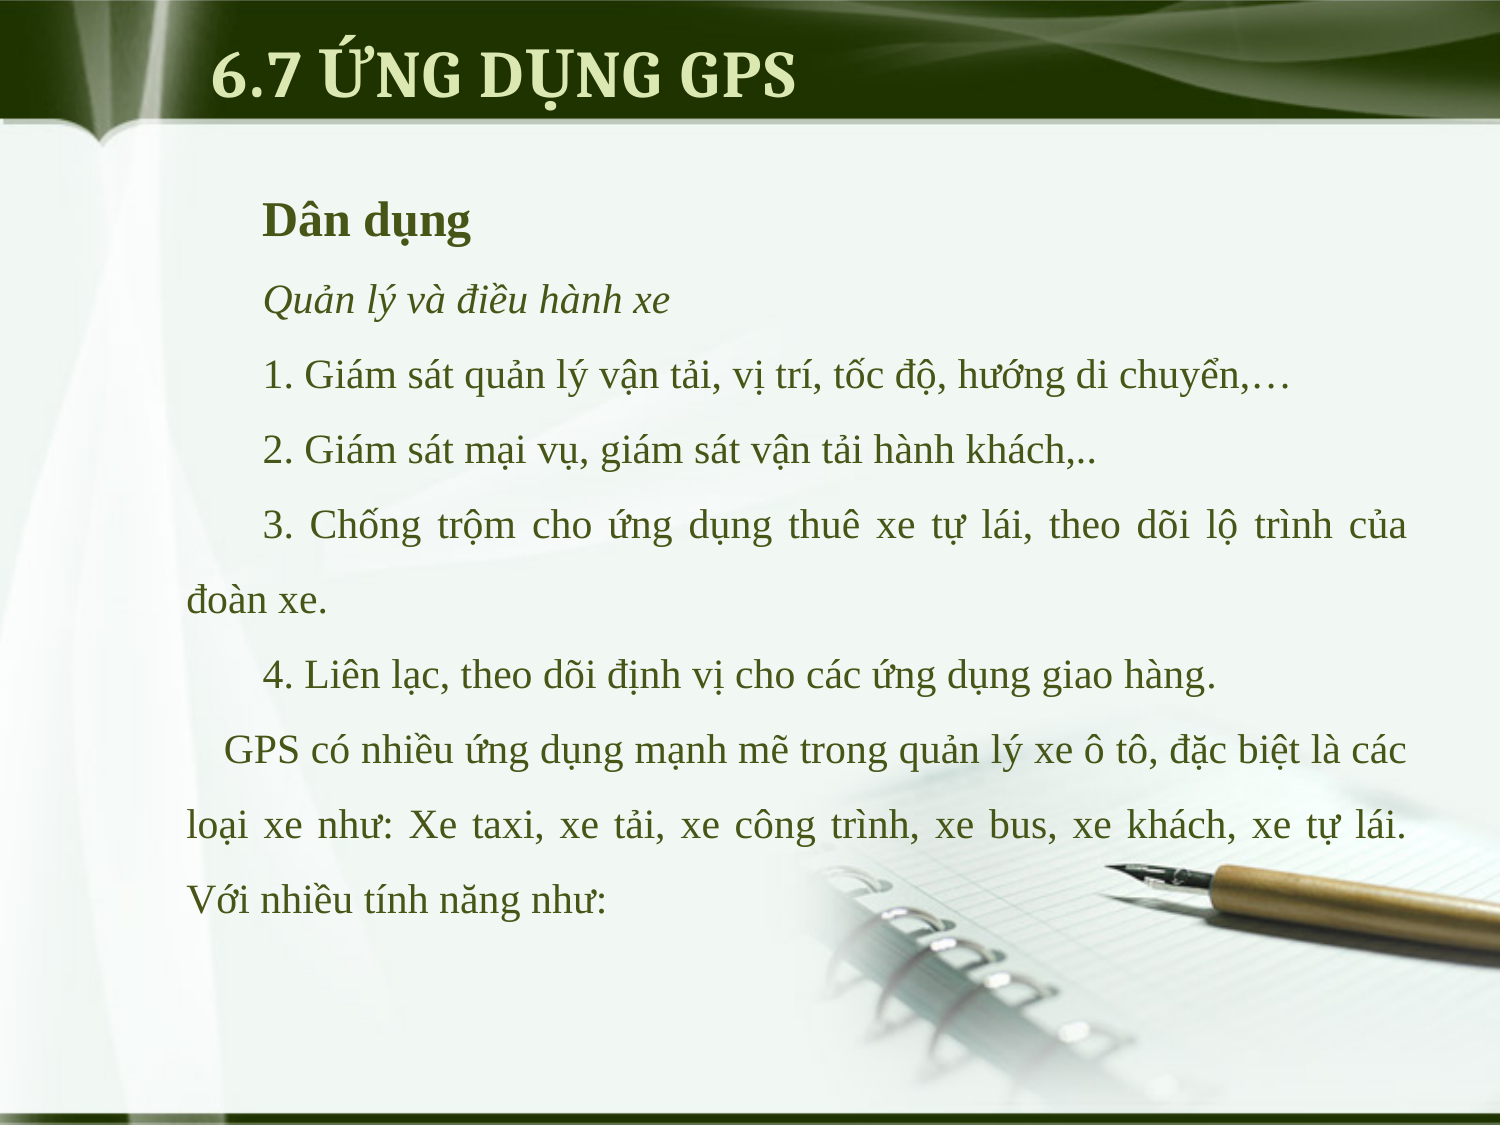

# 6.7 ỨNG DỤNG GPS
Dân dụng
Quản lý và điều hành xe
1. Giám sát quản lý vận tải, vị trí, tốc độ, hướng di chuyển,…
2. Giám sát mại vụ, giám sát vận tải hành khách,..
3. Chống trộm cho ứng dụng thuê xe tự lái, theo dõi lộ trình của đoàn xe.
4. Liên lạc, theo dõi định vị cho các ứng dụng giao hàng.
GPS có nhiều ứng dụng mạnh mẽ trong quản lý xe ô tô, đặc biệt là các loại xe như: Xe taxi, xe tải, xe công trình, xe bus, xe khách, xe tự lái. Với nhiều tính năng như: